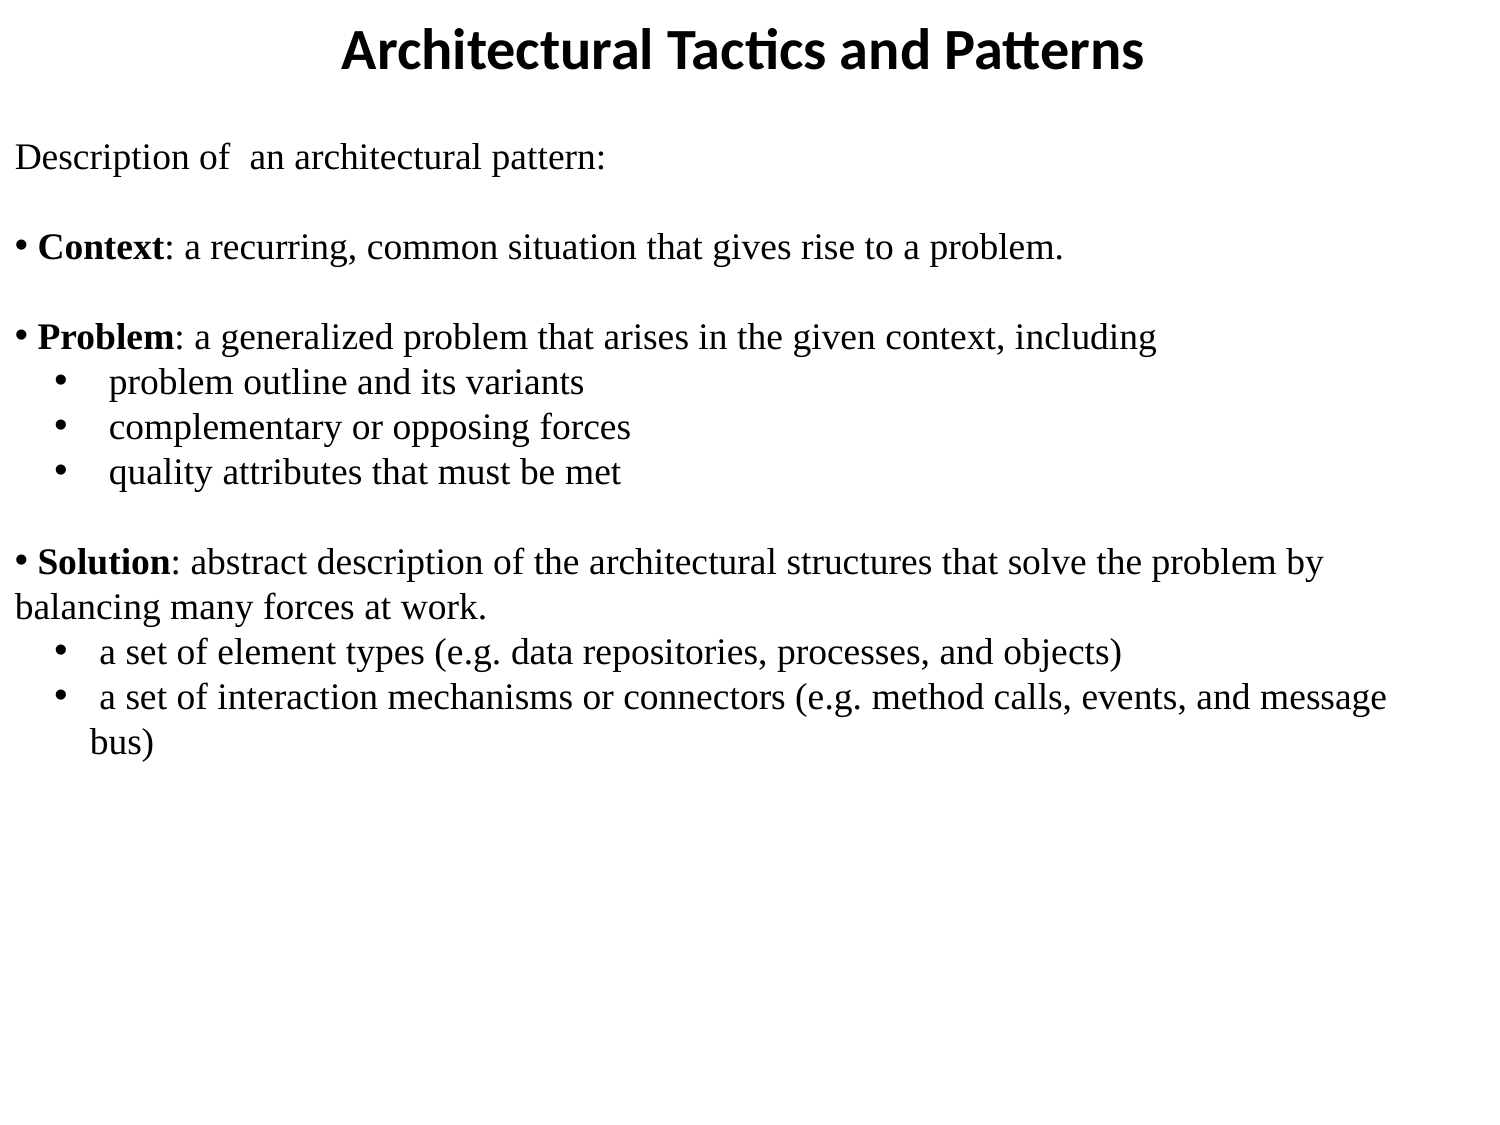

# Architectural Tactics and Patterns
Description of  an architectural pattern:

 Context: a recurring, common situation that gives rise to a problem.

 Problem: a generalized problem that arises in the given context, including
  problem outline and its variants
  complementary or opposing forces
  quality attributes that must be met

 Solution: abstract description of the architectural structures that solve the problem by balancing many forces at work.
 a set of element types (e.g. data repositories, processes, and objects)
 a set of interaction mechanisms or connectors (e.g. method calls, events, and message bus)